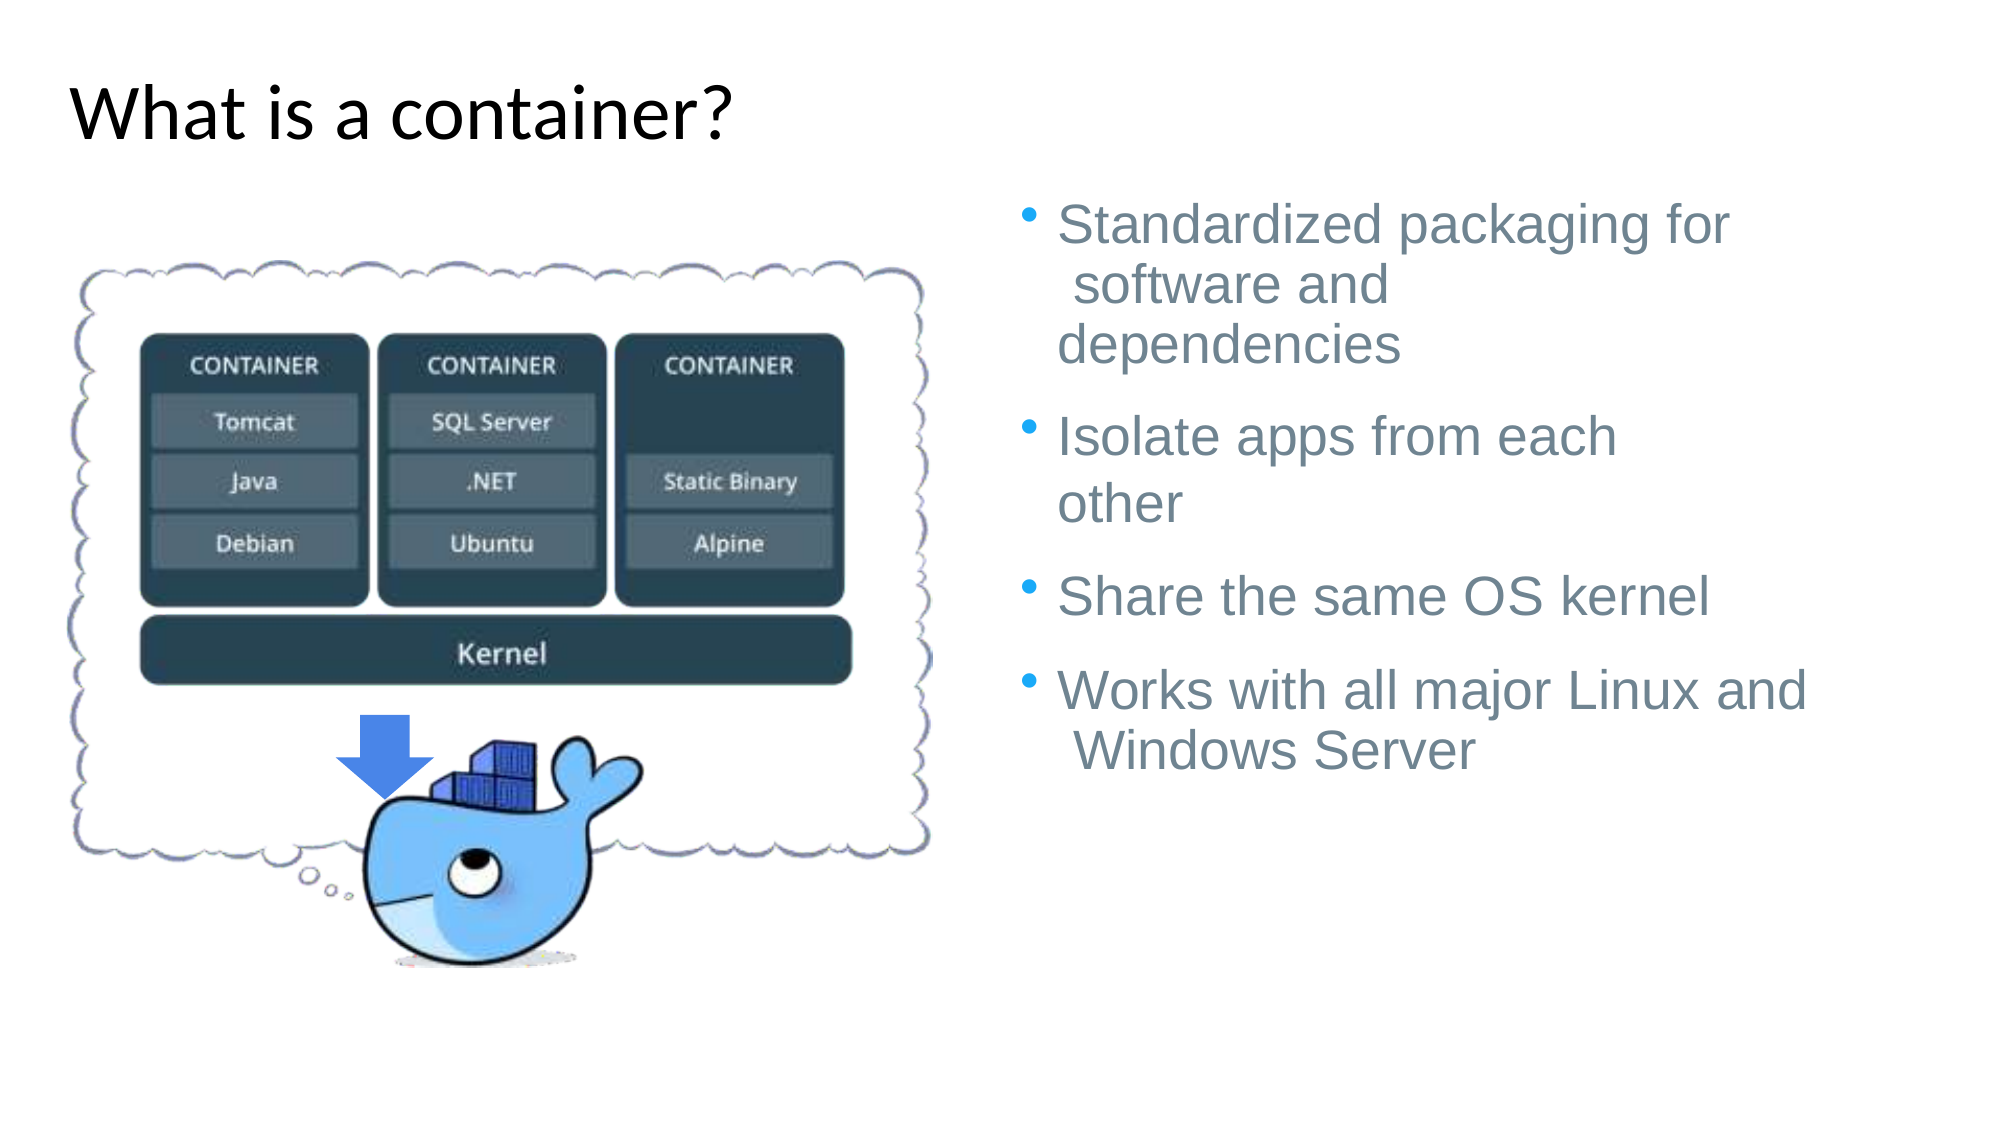

# What is a container?
Standardized packaging for  software and dependencies
Isolate apps from each other
Share the same OS kernel
Works with all major Linux and  Windows Server